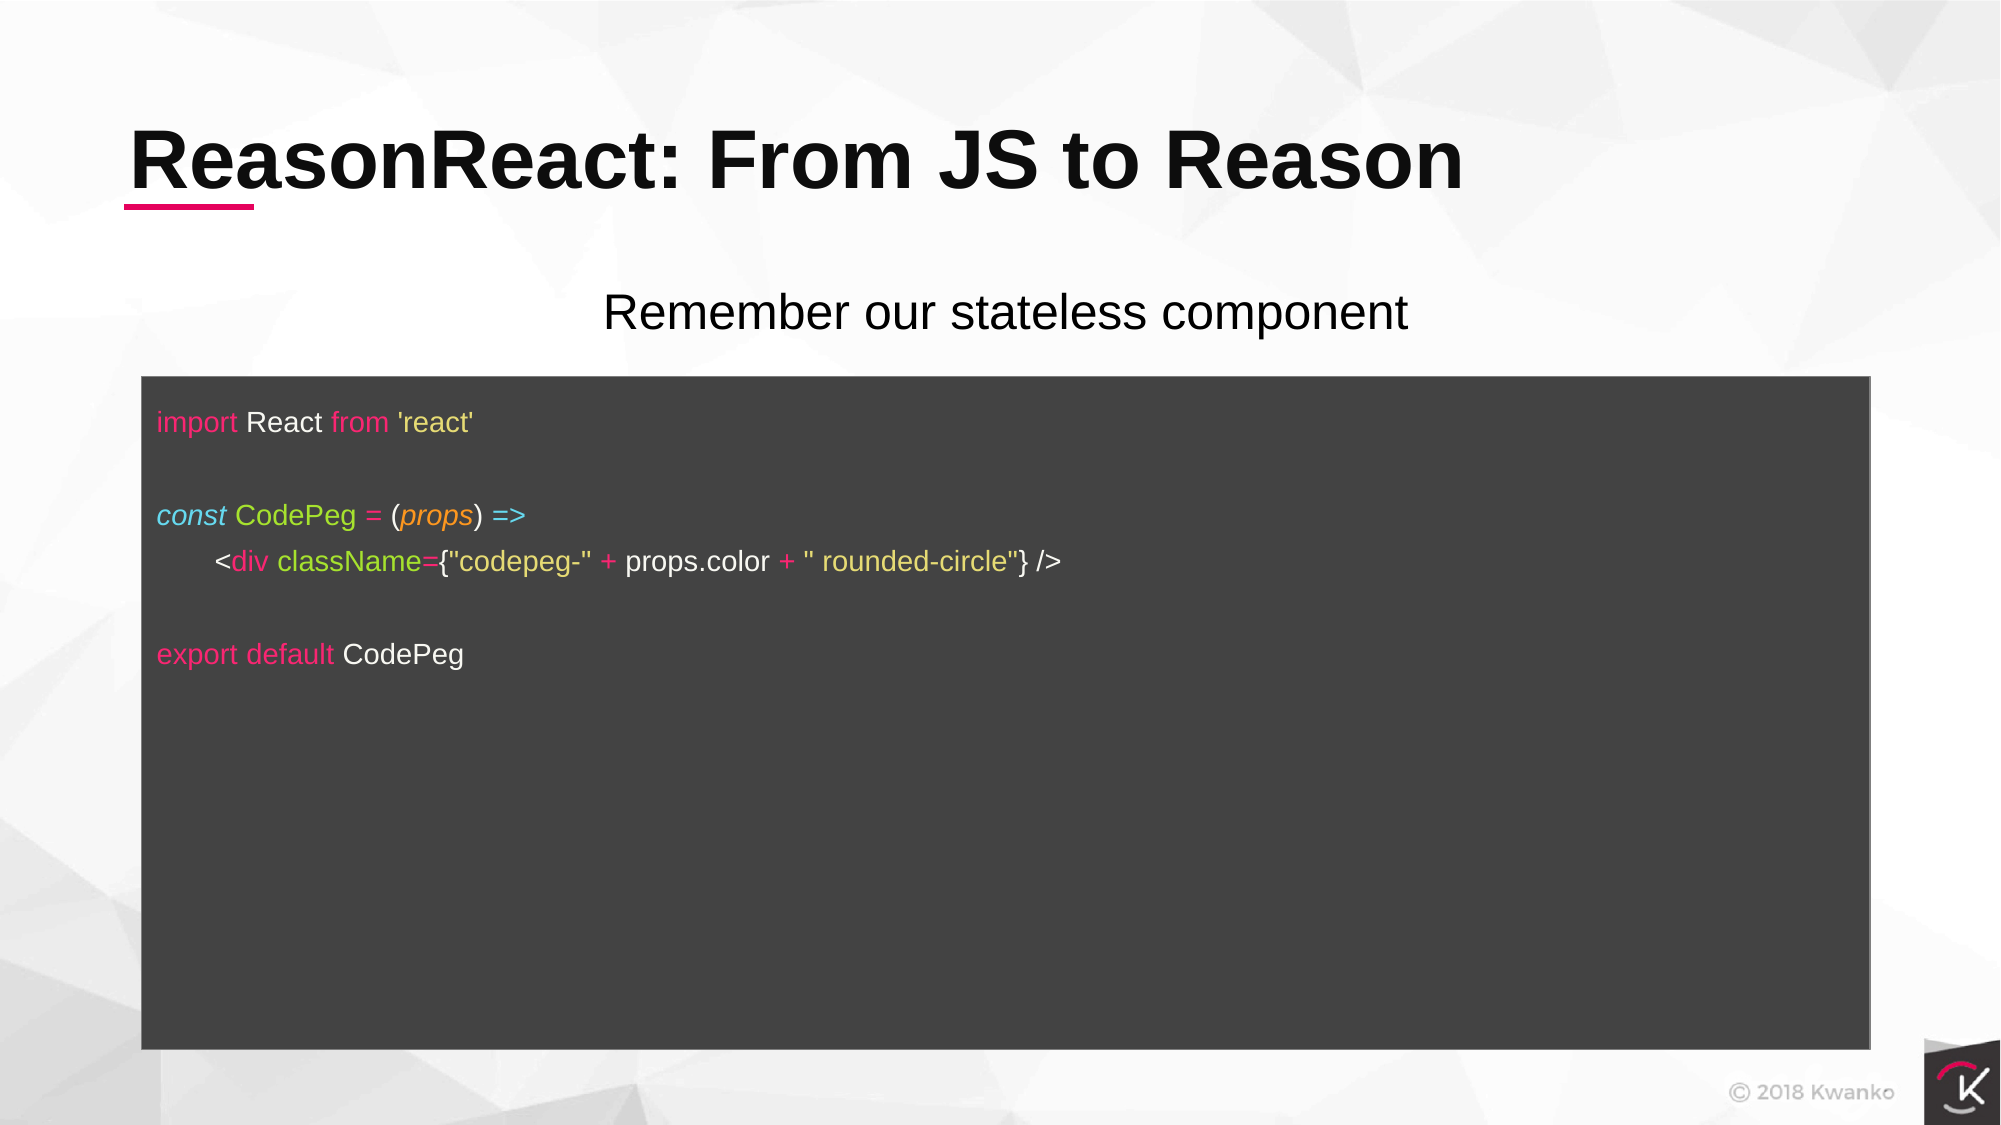

ReasonReact: From JS to Reason
Remember our stateless component
import React from 'react'

const CodePeg = (props) =>
       <div className={"codepeg-" + props.color + " rounded-circle"} />

export default CodePeg